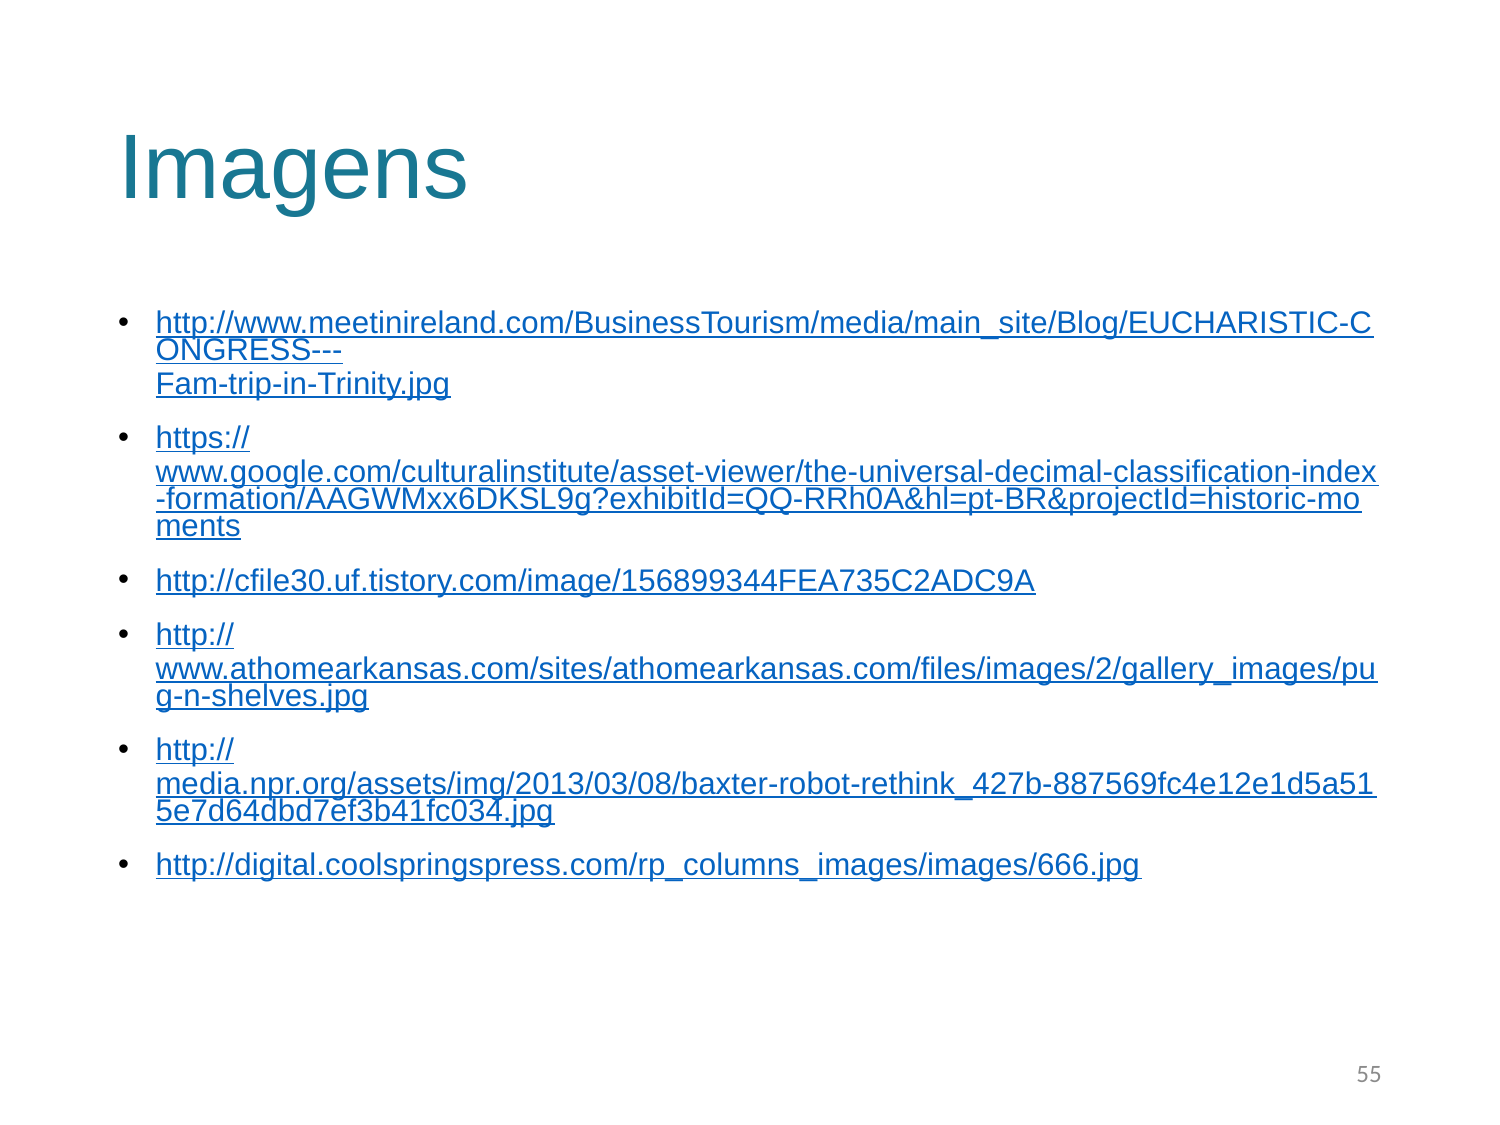

# Imagens
http://www.meetinireland.com/BusinessTourism/media/main_site/Blog/EUCHARISTIC-CONGRESS---Fam-trip-in-Trinity.jpg
https://www.google.com/culturalinstitute/asset-viewer/the-universal-decimal-classification-index-formation/AAGWMxx6DKSL9g?exhibitId=QQ-RRh0A&hl=pt-BR&projectId=historic-moments
http://cfile30.uf.tistory.com/image/156899344FEA735C2ADC9A
http://www.athomearkansas.com/sites/athomearkansas.com/files/images/2/gallery_images/pug-n-shelves.jpg
http://media.npr.org/assets/img/2013/03/08/baxter-robot-rethink_427b-887569fc4e12e1d5a515e7d64dbd7ef3b41fc034.jpg
http://digital.coolspringspress.com/rp_columns_images/images/666.jpg

55